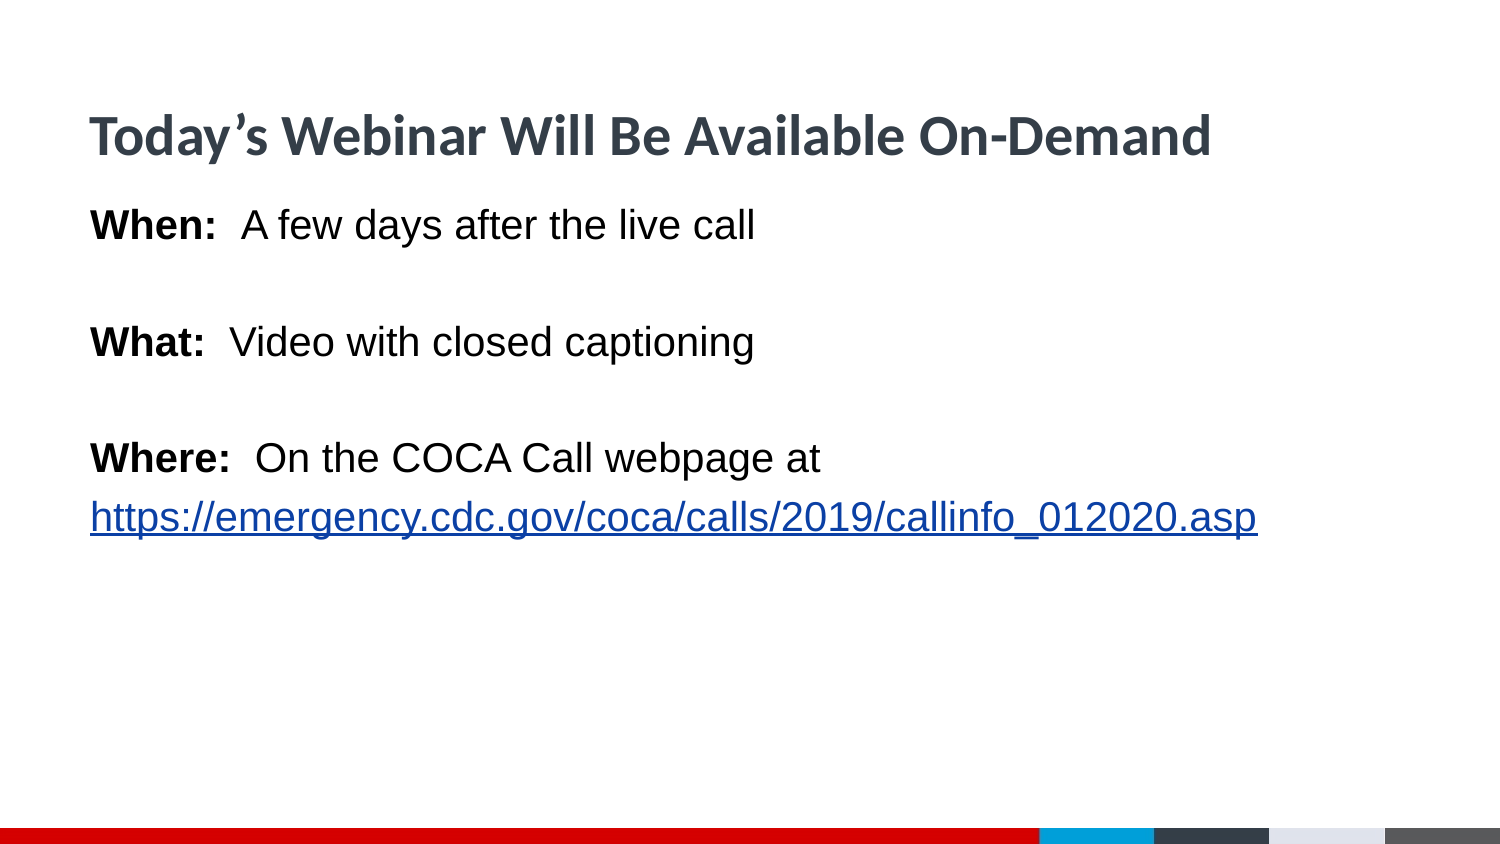

# Today’s Webinar Will Be Available On-Demand
When:  A few days after the live call

What:  Video with closed captioning

Where:  On the COCA Call webpage at
https://emergency.cdc.gov/coca/calls/2019/callinfo_012020.asp